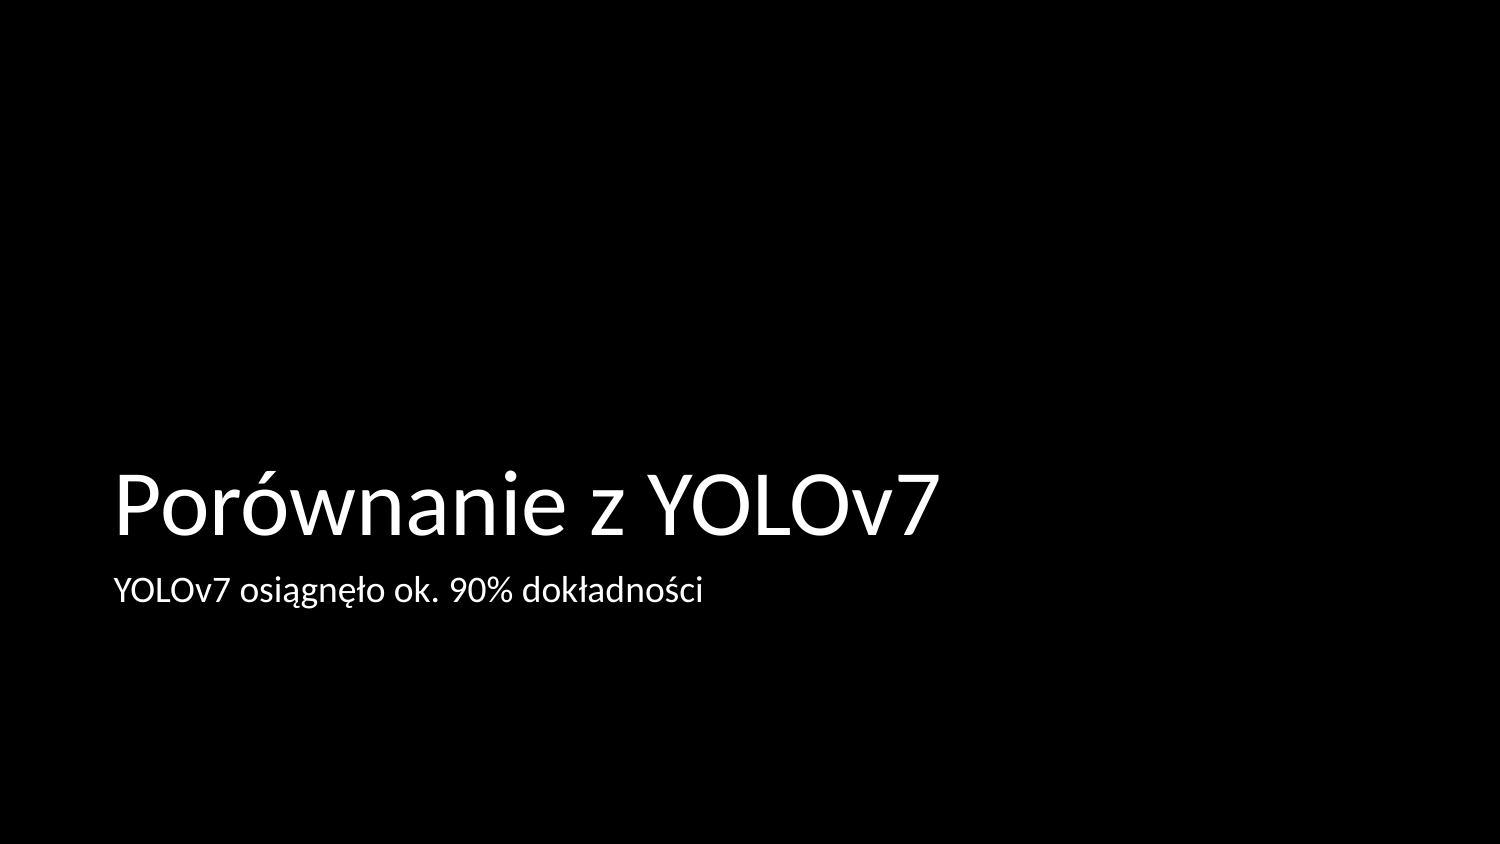

# Porównanie z YOLOv7
YOLOv7 osiągnęło ok. 90% dokładności